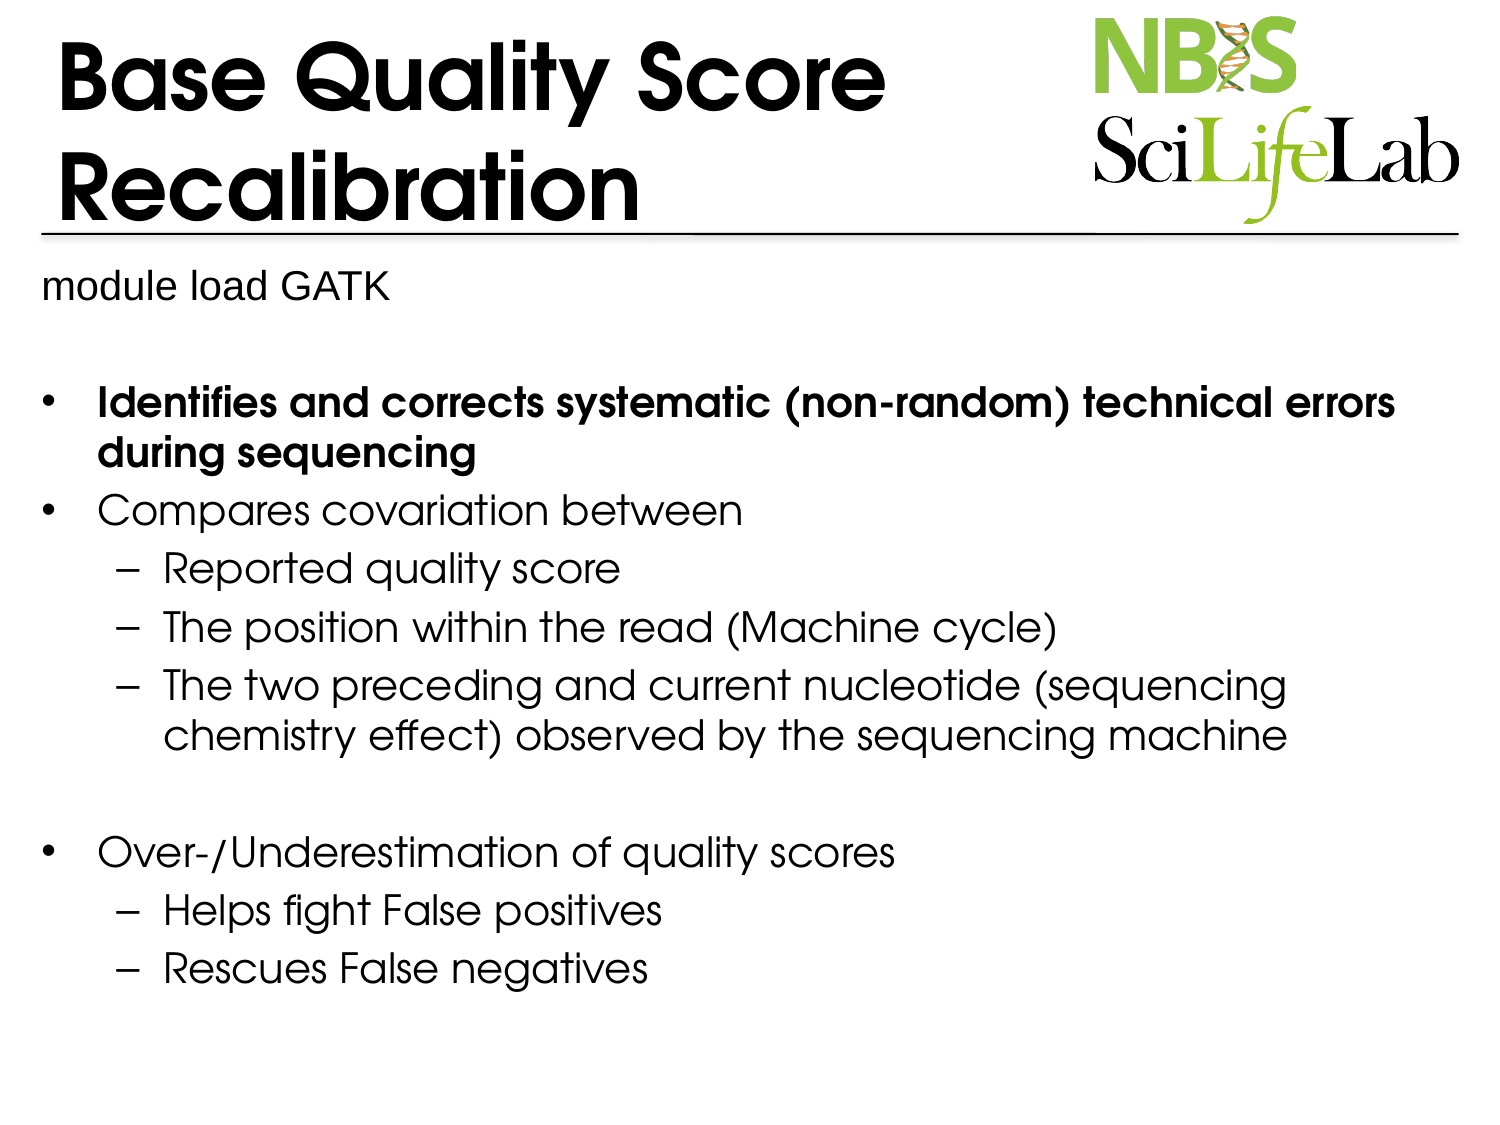

# Base Quality Score Recalibration
module load GATK

Identifies and corrects systematic (non-random) technical errors during sequencing
Compares covariation between
Reported quality score
The position within the read (Machine cycle)
The two preceding and current nucleotide (sequencing chemistry effect) observed by the sequencing machine

Over-/Underestimation of quality scores
Helps fight False positives
Rescues False negatives